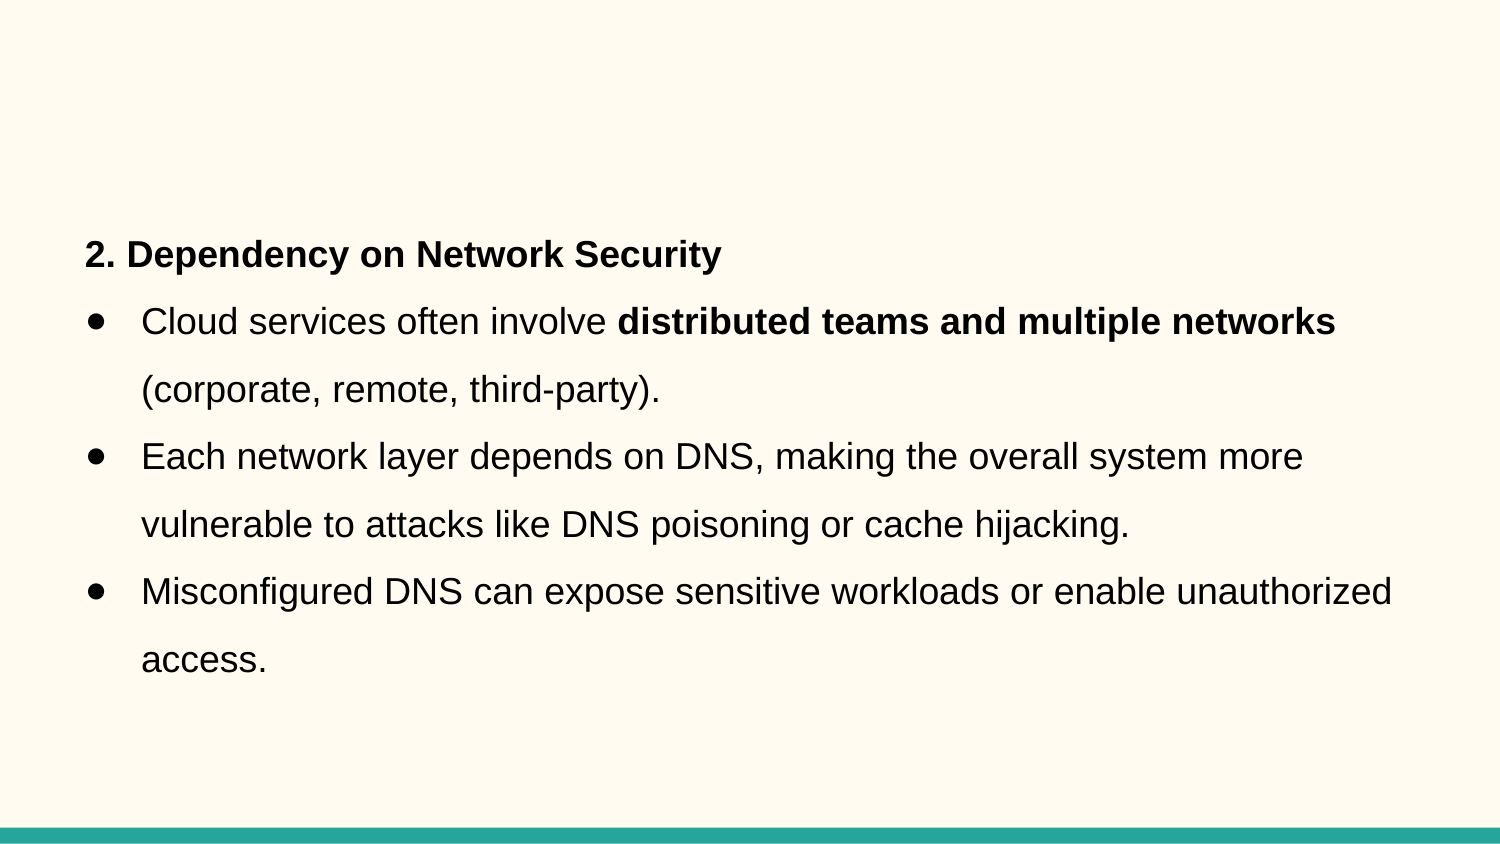

#
2. Dependency on Network Security
Cloud services often involve distributed teams and multiple networks (corporate, remote, third-party).
Each network layer depends on DNS, making the overall system more vulnerable to attacks like DNS poisoning or cache hijacking.
Misconfigured DNS can expose sensitive workloads or enable unauthorized access.